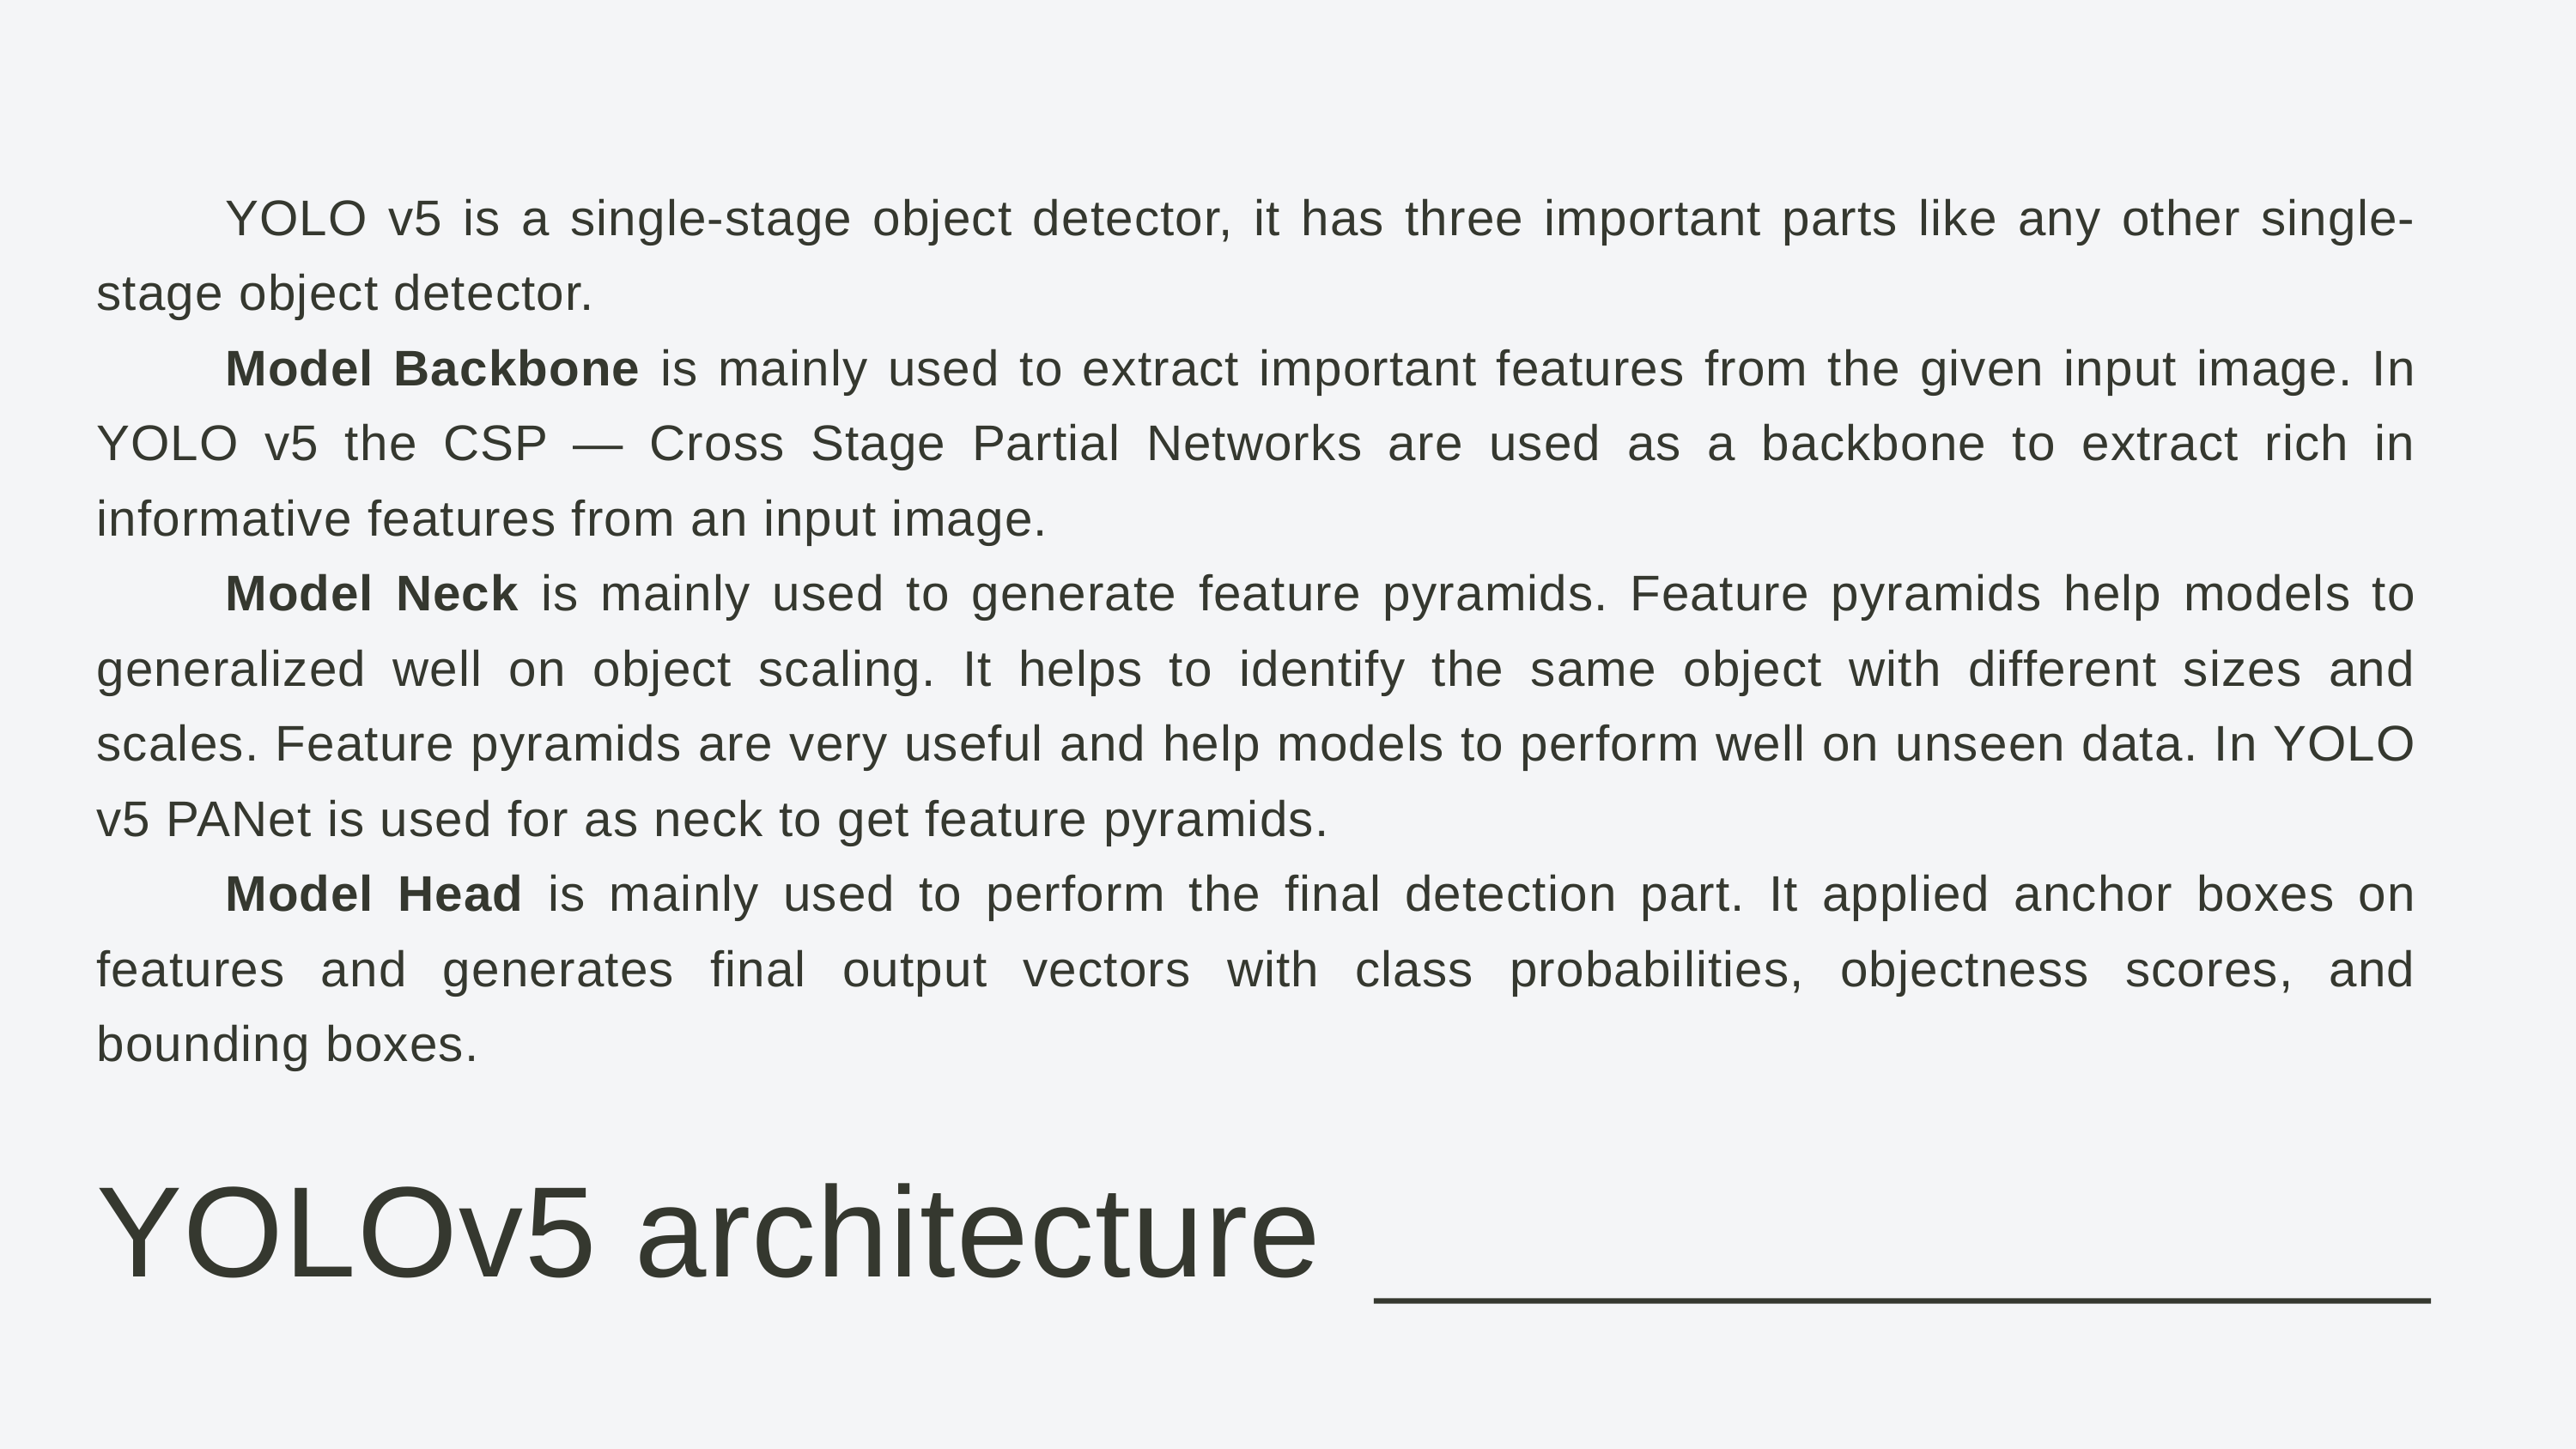

YOLO v5 is a single-stage object detector, it has three important parts like any other single-stage object detector.
	Model Backbone is mainly used to extract important features from the given input image. In YOLO v5 the CSP — Cross Stage Partial Networks are used as a backbone to extract rich in informative features from an input image.
	Model Neck is mainly used to generate feature pyramids. Feature pyramids help models to generalized well on object scaling. It helps to identify the same object with different sizes and scales. Feature pyramids are very useful and help models to perform well on unseen data. In YOLO v5 PANet is used for as neck to get feature pyramids.
	Model Head is mainly used to perform the final detection part. It applied anchor boxes on features and generates final output vectors with class probabilities, objectness scores, and bounding boxes.
YOLOv5 architecture